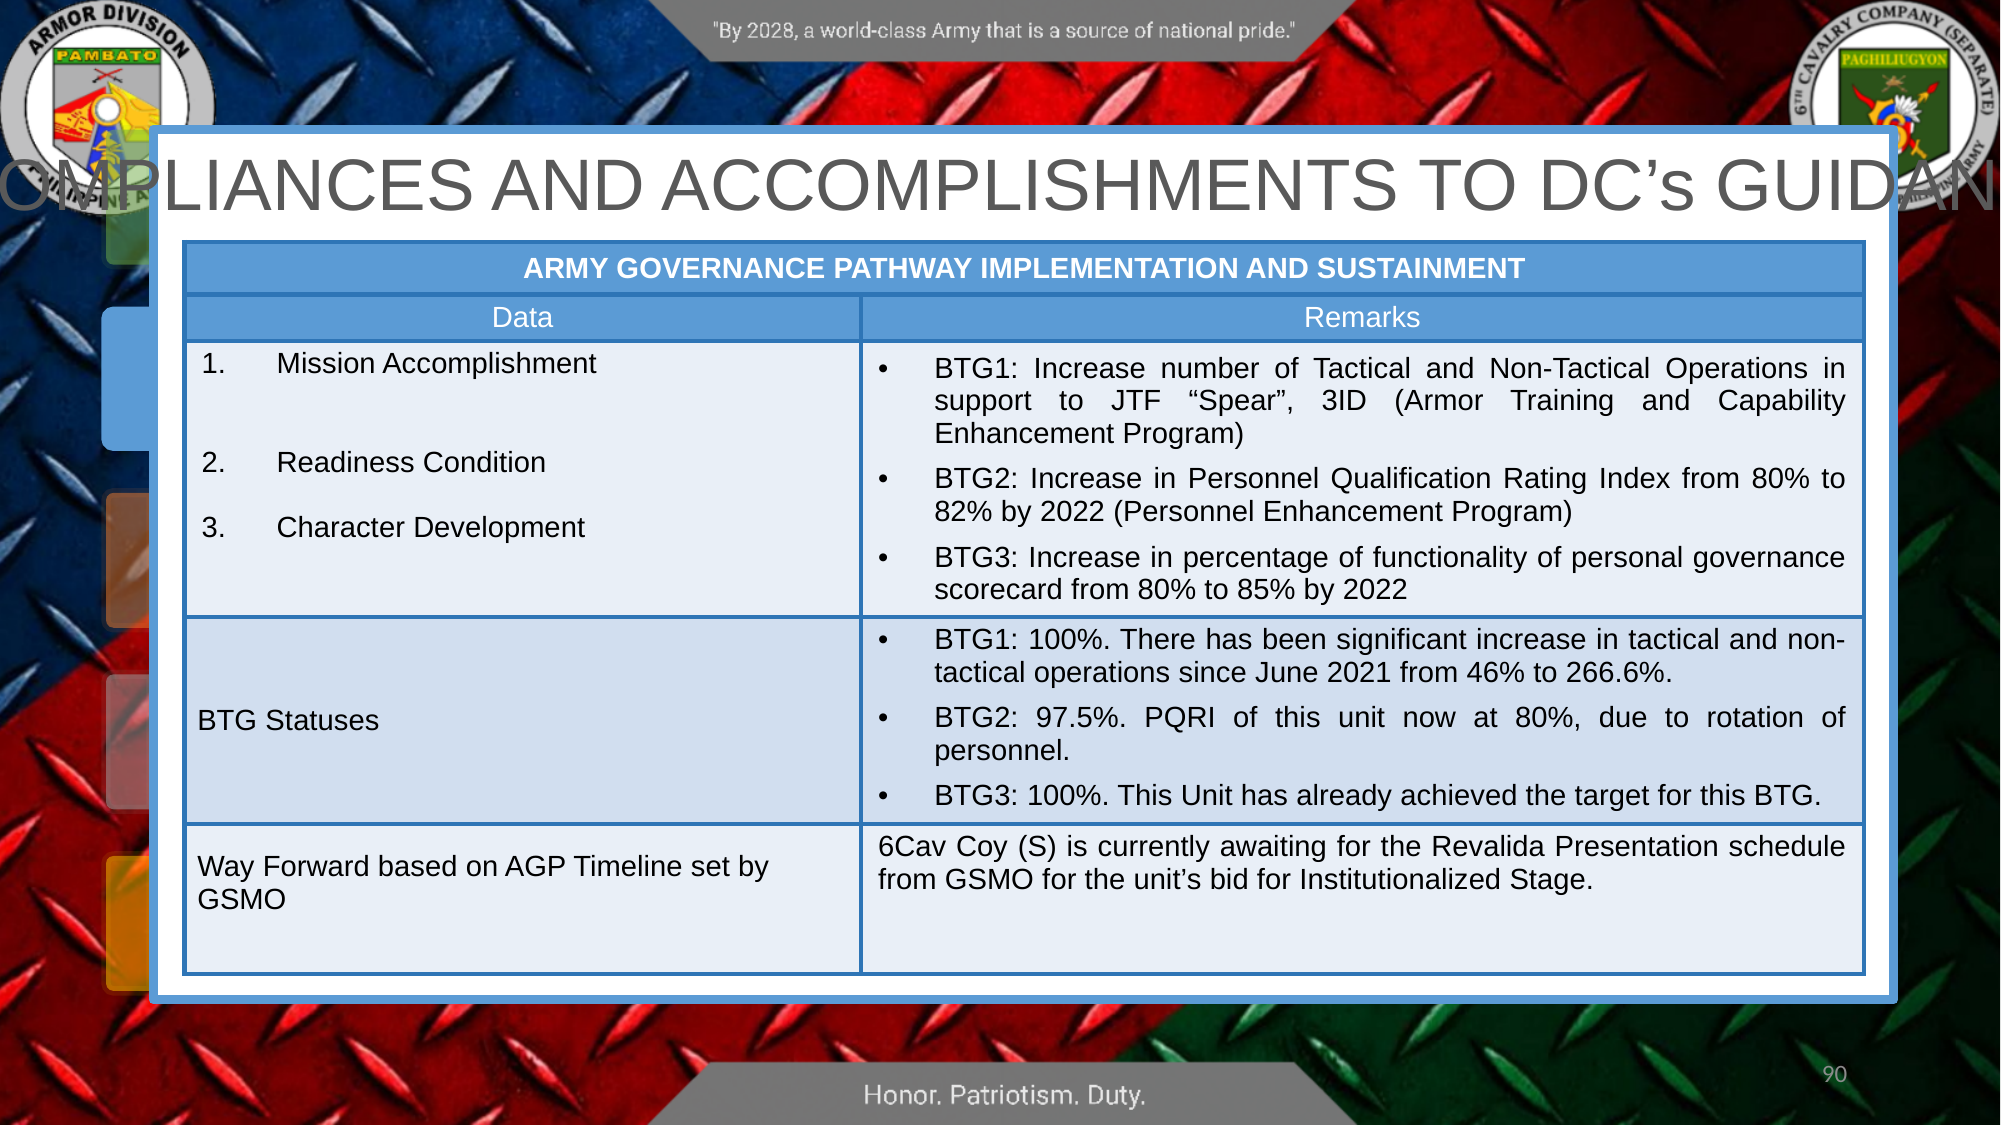

COMPLIANCES AND ACCOMPLISHMENTS TO DC’s GUIDANCE

| ARMY GOVERNANCE PATHWAY IMPLEMENTATION AND SUSTAINMENT |  |
| --- | --- |
| Data | Remarks |
| Mission Accomplishment Readiness Condition Character Development | BTG1: Increase number of Tactical and Non-Tactical Operations in support to JTF “Spear”, 3ID (Armor Training and Capability Enhancement Program) BTG2: Increase in Personnel Qualification Rating Index from 80% to 82% by 2022 (Personnel Enhancement Program) BTG3: Increase in percentage of functionality of personal governance scorecard from 80% to 85% by 2022 |
| BTG Statuses | BTG1: 100%. There has been significant increase in tactical and non-tactical operations since June 2021 from 46% to 266.6%. BTG2: 97.5%. PQRI of this unit now at 80%, due to rotation of personnel. BTG3: 100%. This Unit has already achieved the target for this BTG. |
| Way Forward based on AGP Timeline set by GSMO | 6Cav Coy (S) is currently awaiting for the Revalida Presentation schedule from GSMO for the unit’s bid for Institutionalized Stage. |

90